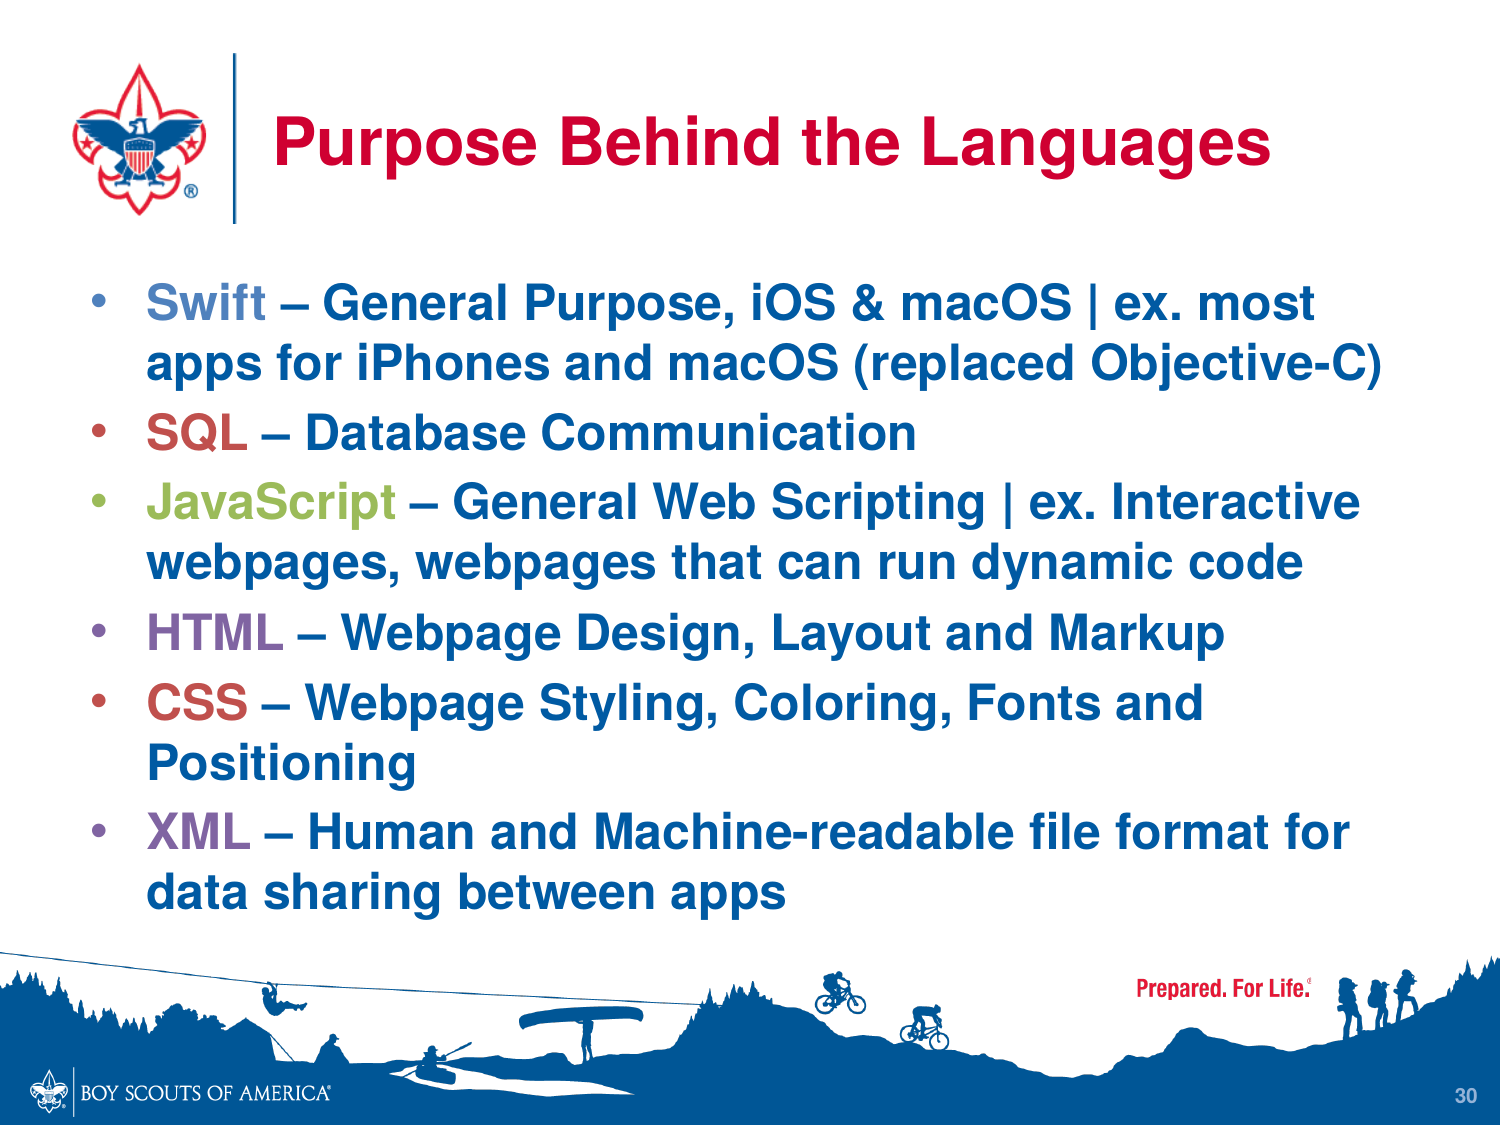

# Purpose Behind the Languages
Swift – General Purpose, iOS & macOS | ex. most apps for iPhones and macOS (replaced Objective-C)
SQL – Database Communication
JavaScript – General Web Scripting | ex. Interactive webpages, webpages that can run dynamic code
HTML – Webpage Design, Layout and Markup
CSS – Webpage Styling, Coloring, Fonts and Positioning
XML – Human and Machine-readable file format for data sharing between apps
30